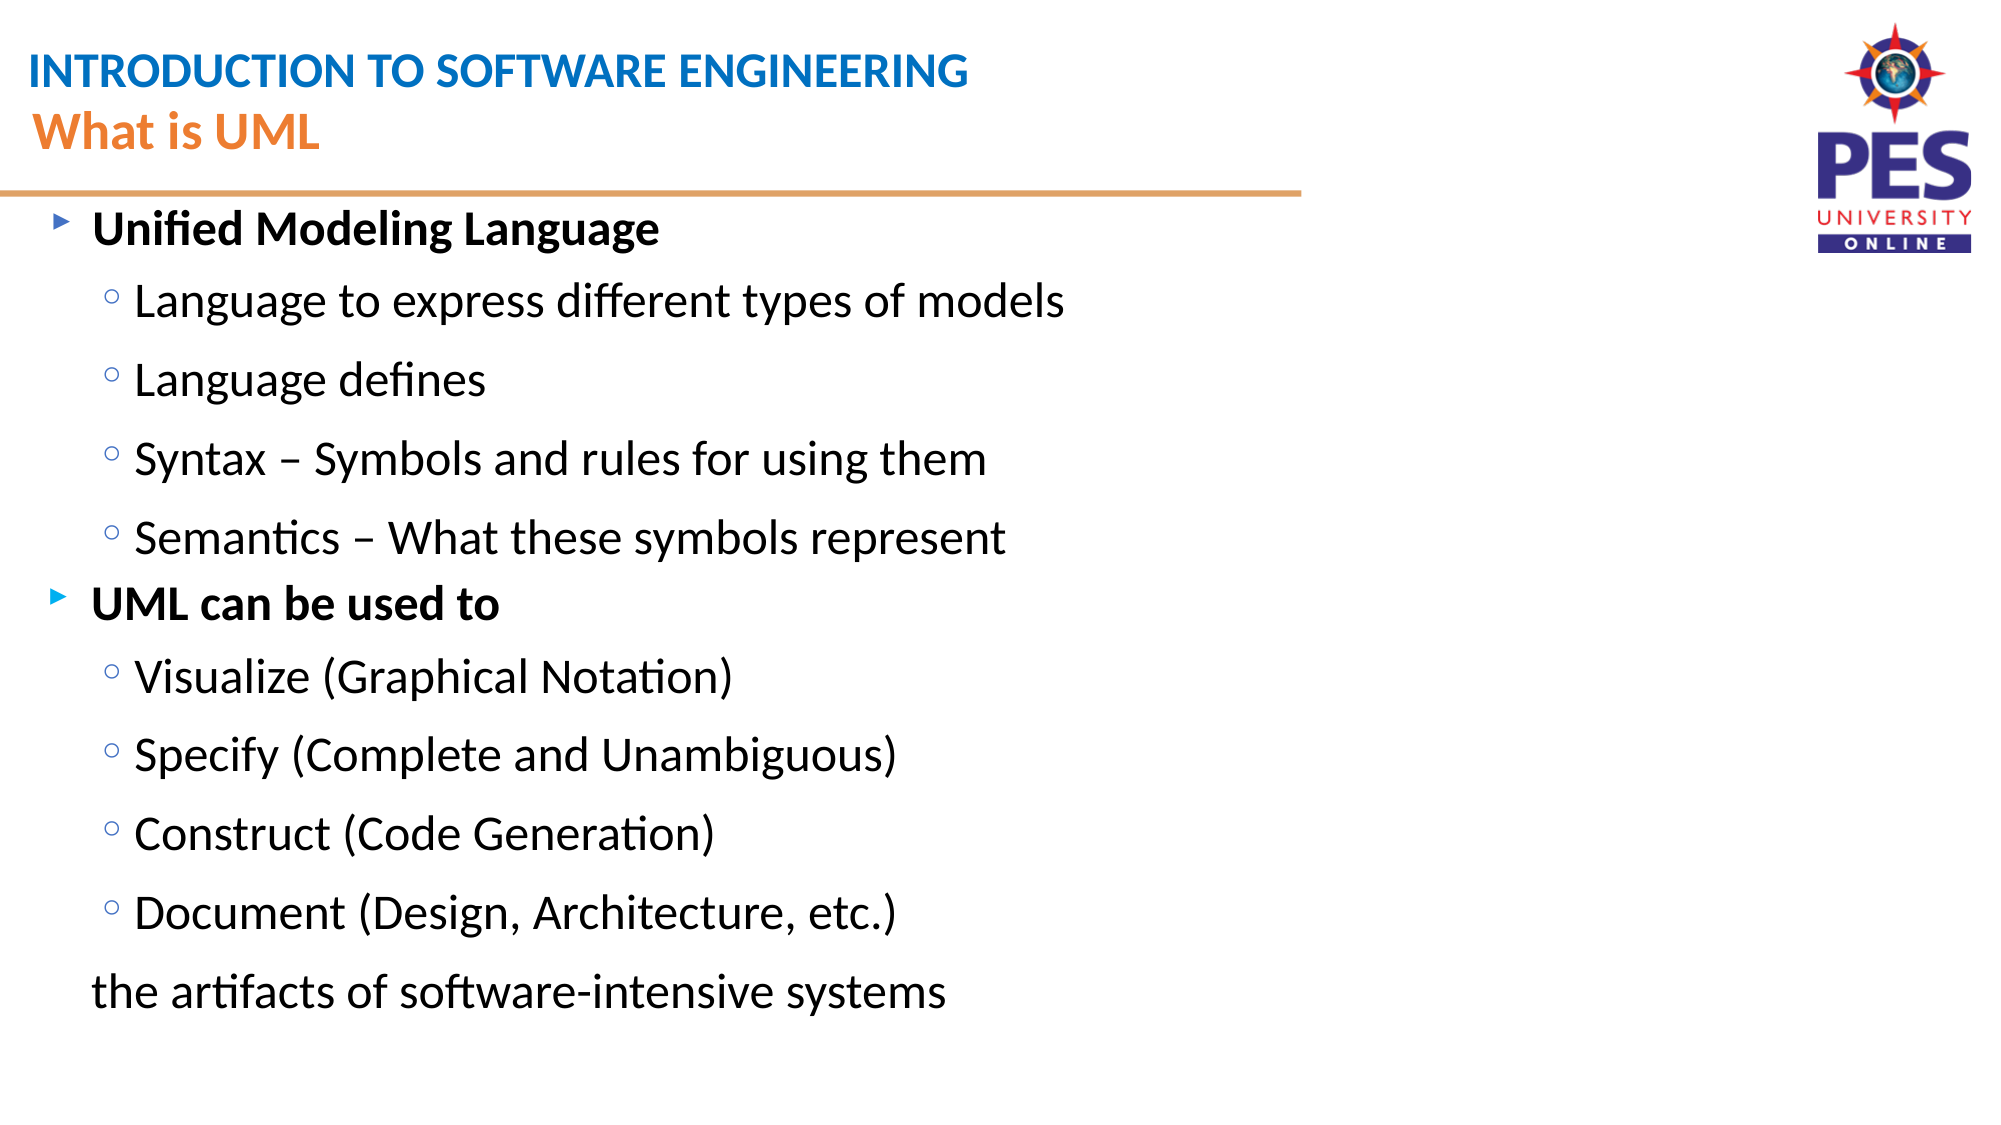

What is UML
Unified Modeling Language
Language to express different types of models
Language defines
Syntax – Symbols and rules for using them
Semantics – What these symbols represent
UML can be used to
Visualize (Graphical Notation)
Specify (Complete and Unambiguous)
Construct (Code Generation)
Document (Design, Architecture, etc.)
the artifacts of software-intensive systems